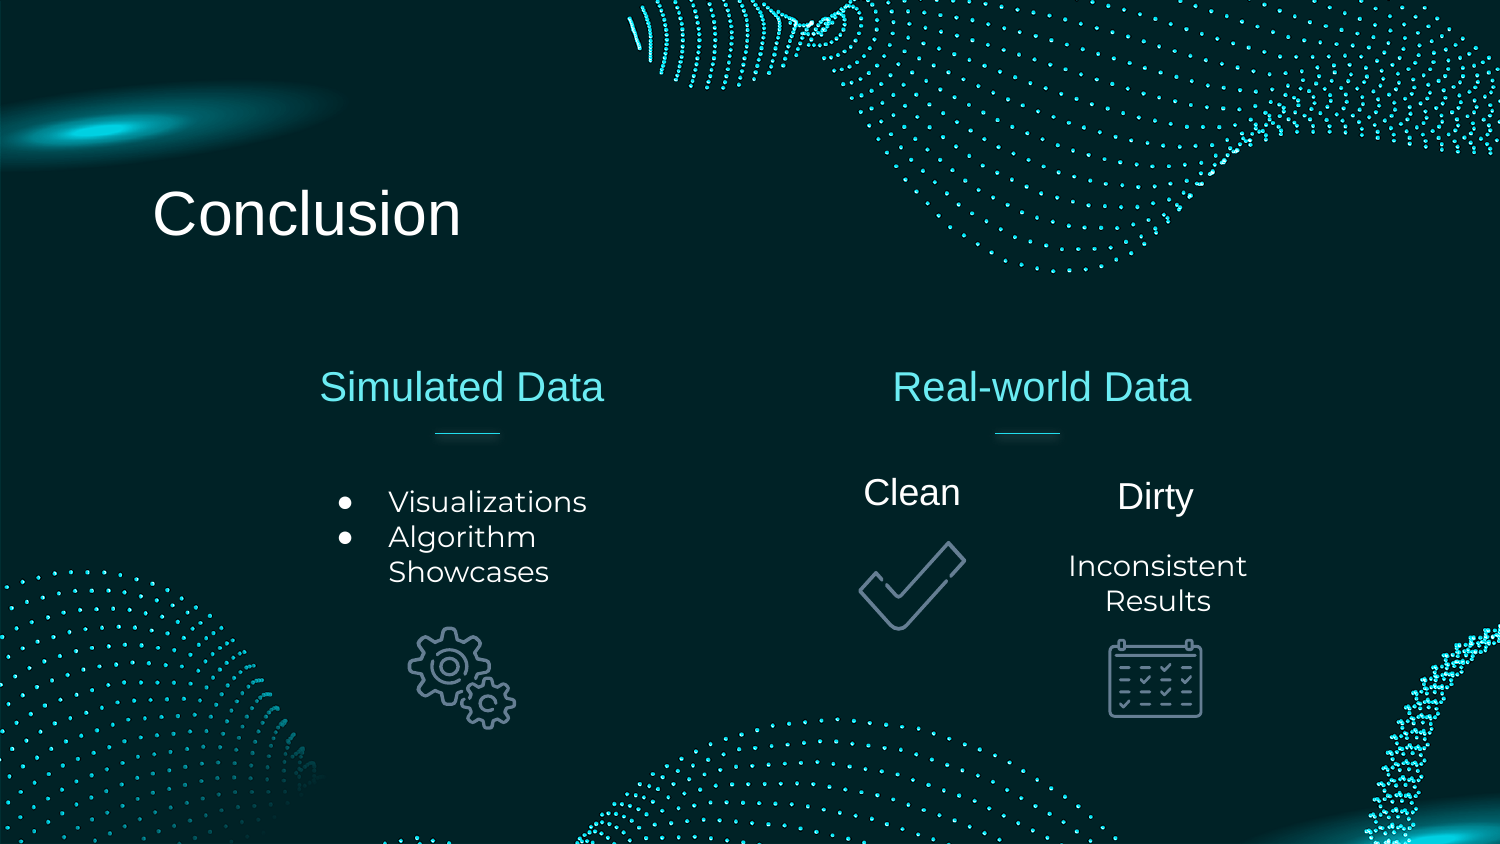

Conclusion
Simulated Data
Real-world Data
Clean
Dirty
Visualizations
Algorithm Showcases
Inconsistent Results